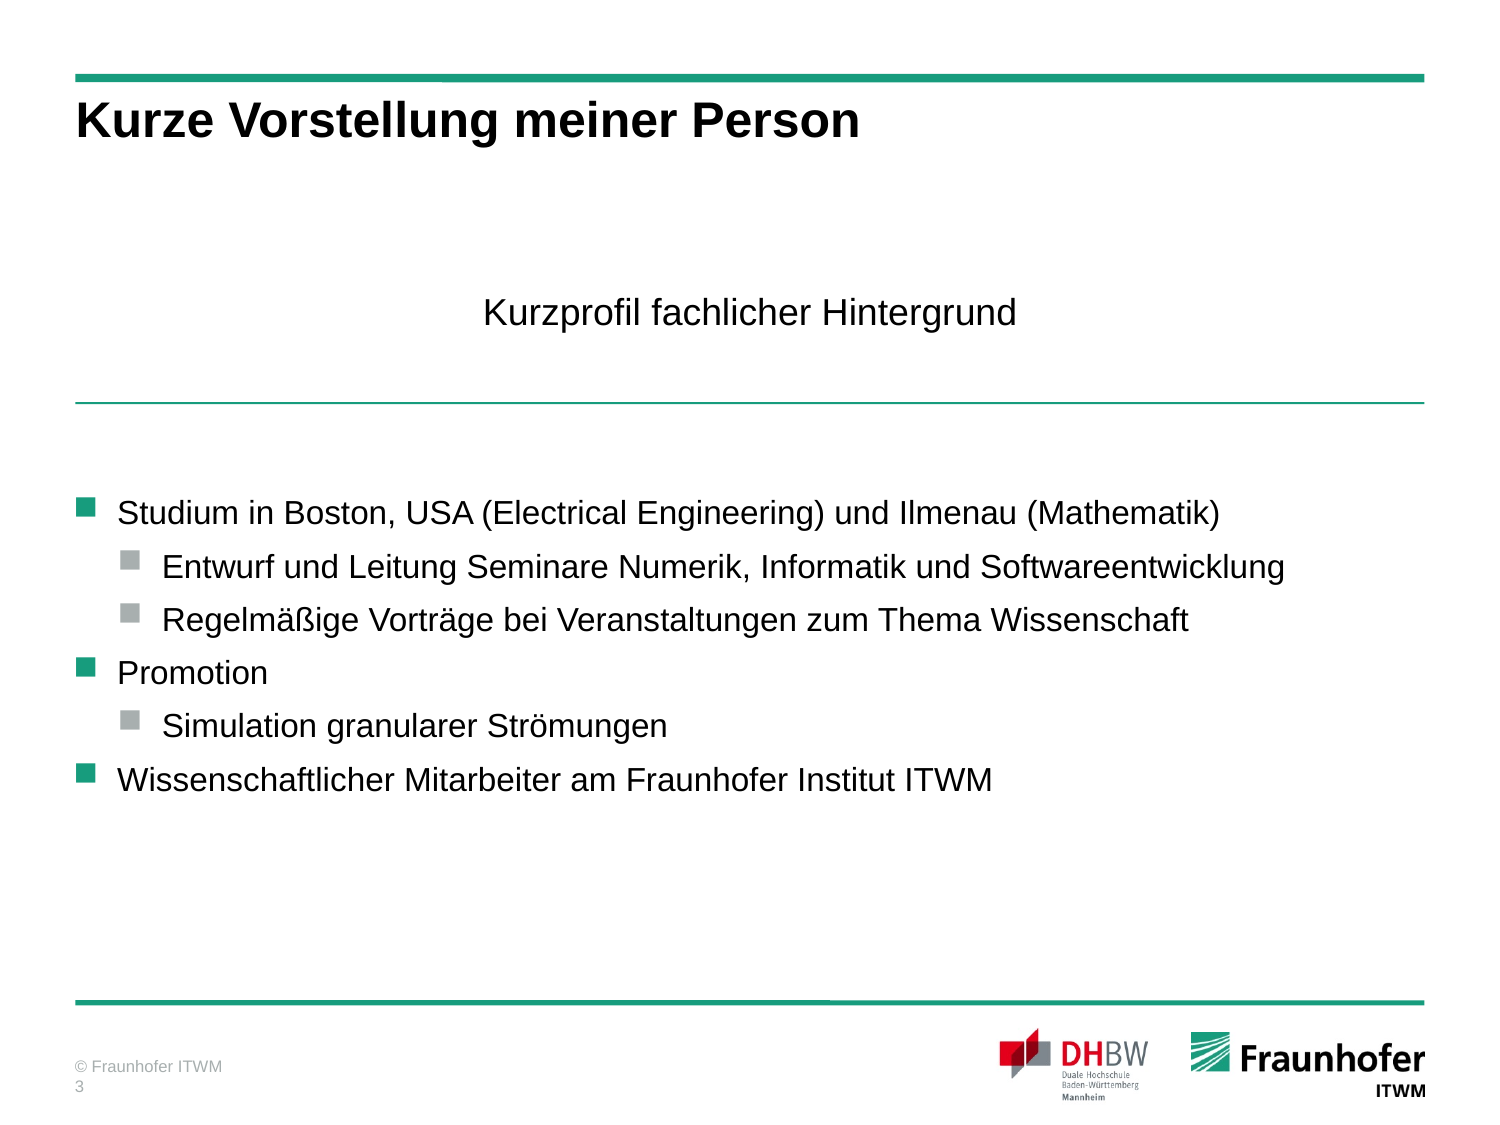

# Kurze Vorstellung meiner Person
Kurzprofil fachlicher Hintergrund
Studium in Boston, USA (Electrical Engineering) und Ilmenau (Mathematik)
Entwurf und Leitung Seminare Numerik, Informatik und Softwareentwicklung
Regelmäßige Vorträge bei Veranstaltungen zum Thema Wissenschaft
Promotion
Simulation granularer Strömungen
Wissenschaftlicher Mitarbeiter am Fraunhofer Institut ITWM